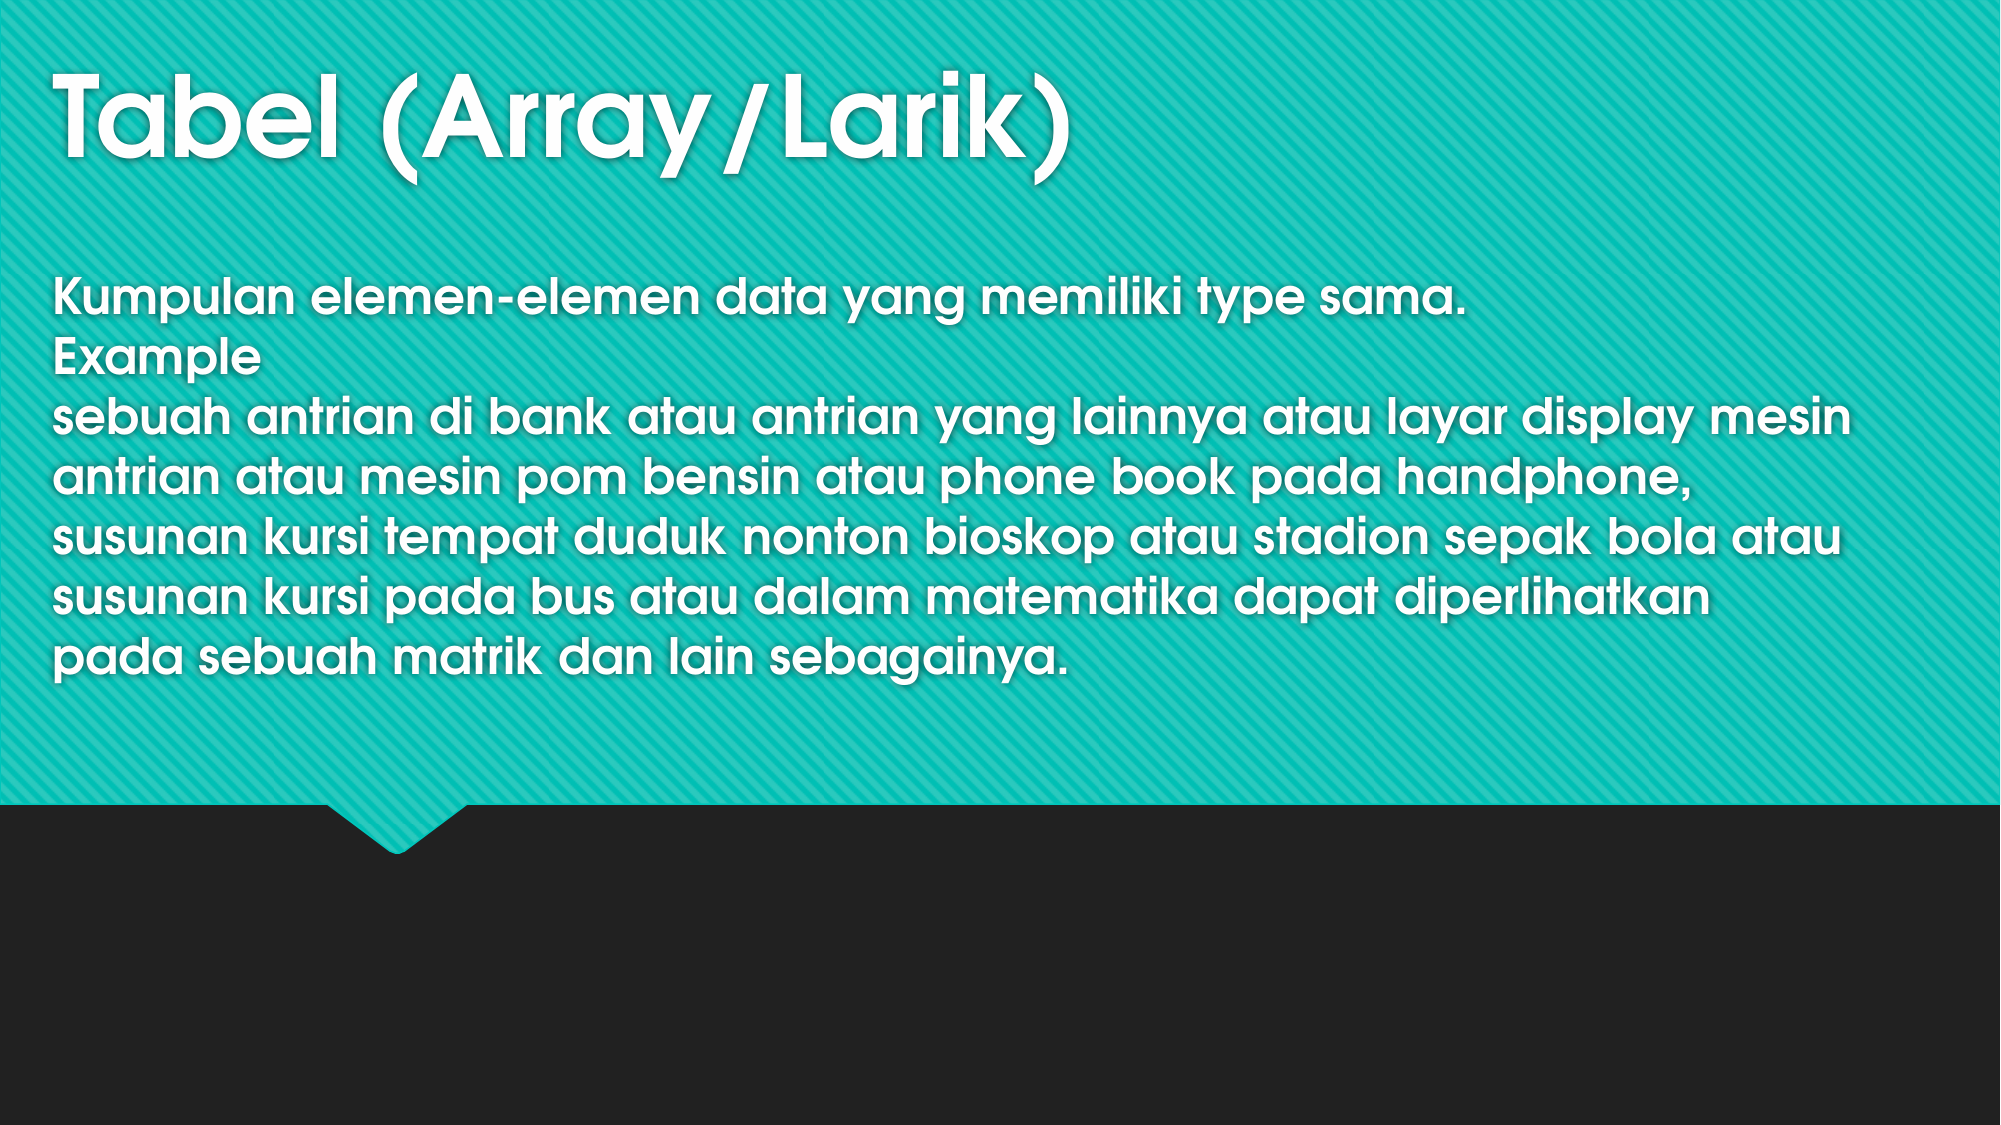

Tabel (Array/Larik)
# Kumpulan elemen-elemen data yang memiliki type sama. Example sebuah antrian di bank atau antrian yang lainnya atau layar display mesin antrian atau mesin pom bensin atau phone book pada handphone, susunan kursi tempat duduk nonton bioskop atau stadion sepak bola atau susunan kursi pada bus atau dalam matematika dapat diperlihatkan pada sebuah matrik dan lain sebagainya.